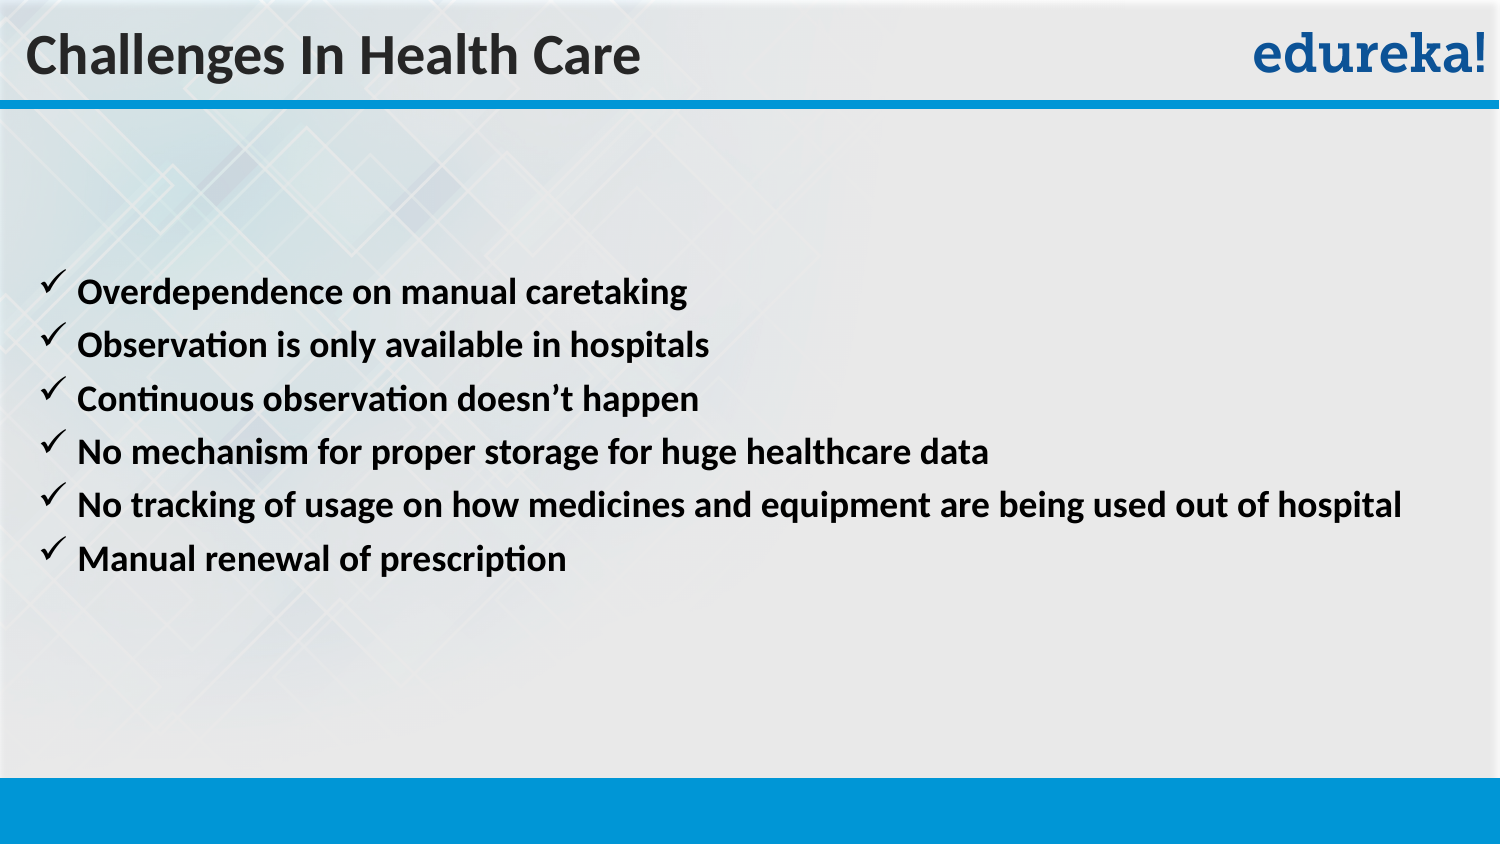

Challenges In Health Care
 Overdependence on manual caretaking
 Observation is only available in hospitals
 Continuous observation doesn’t happen
 No mechanism for proper storage for huge healthcare data
 No tracking of usage on how medicines and equipment are being used out of hospital
 Manual renewal of prescription